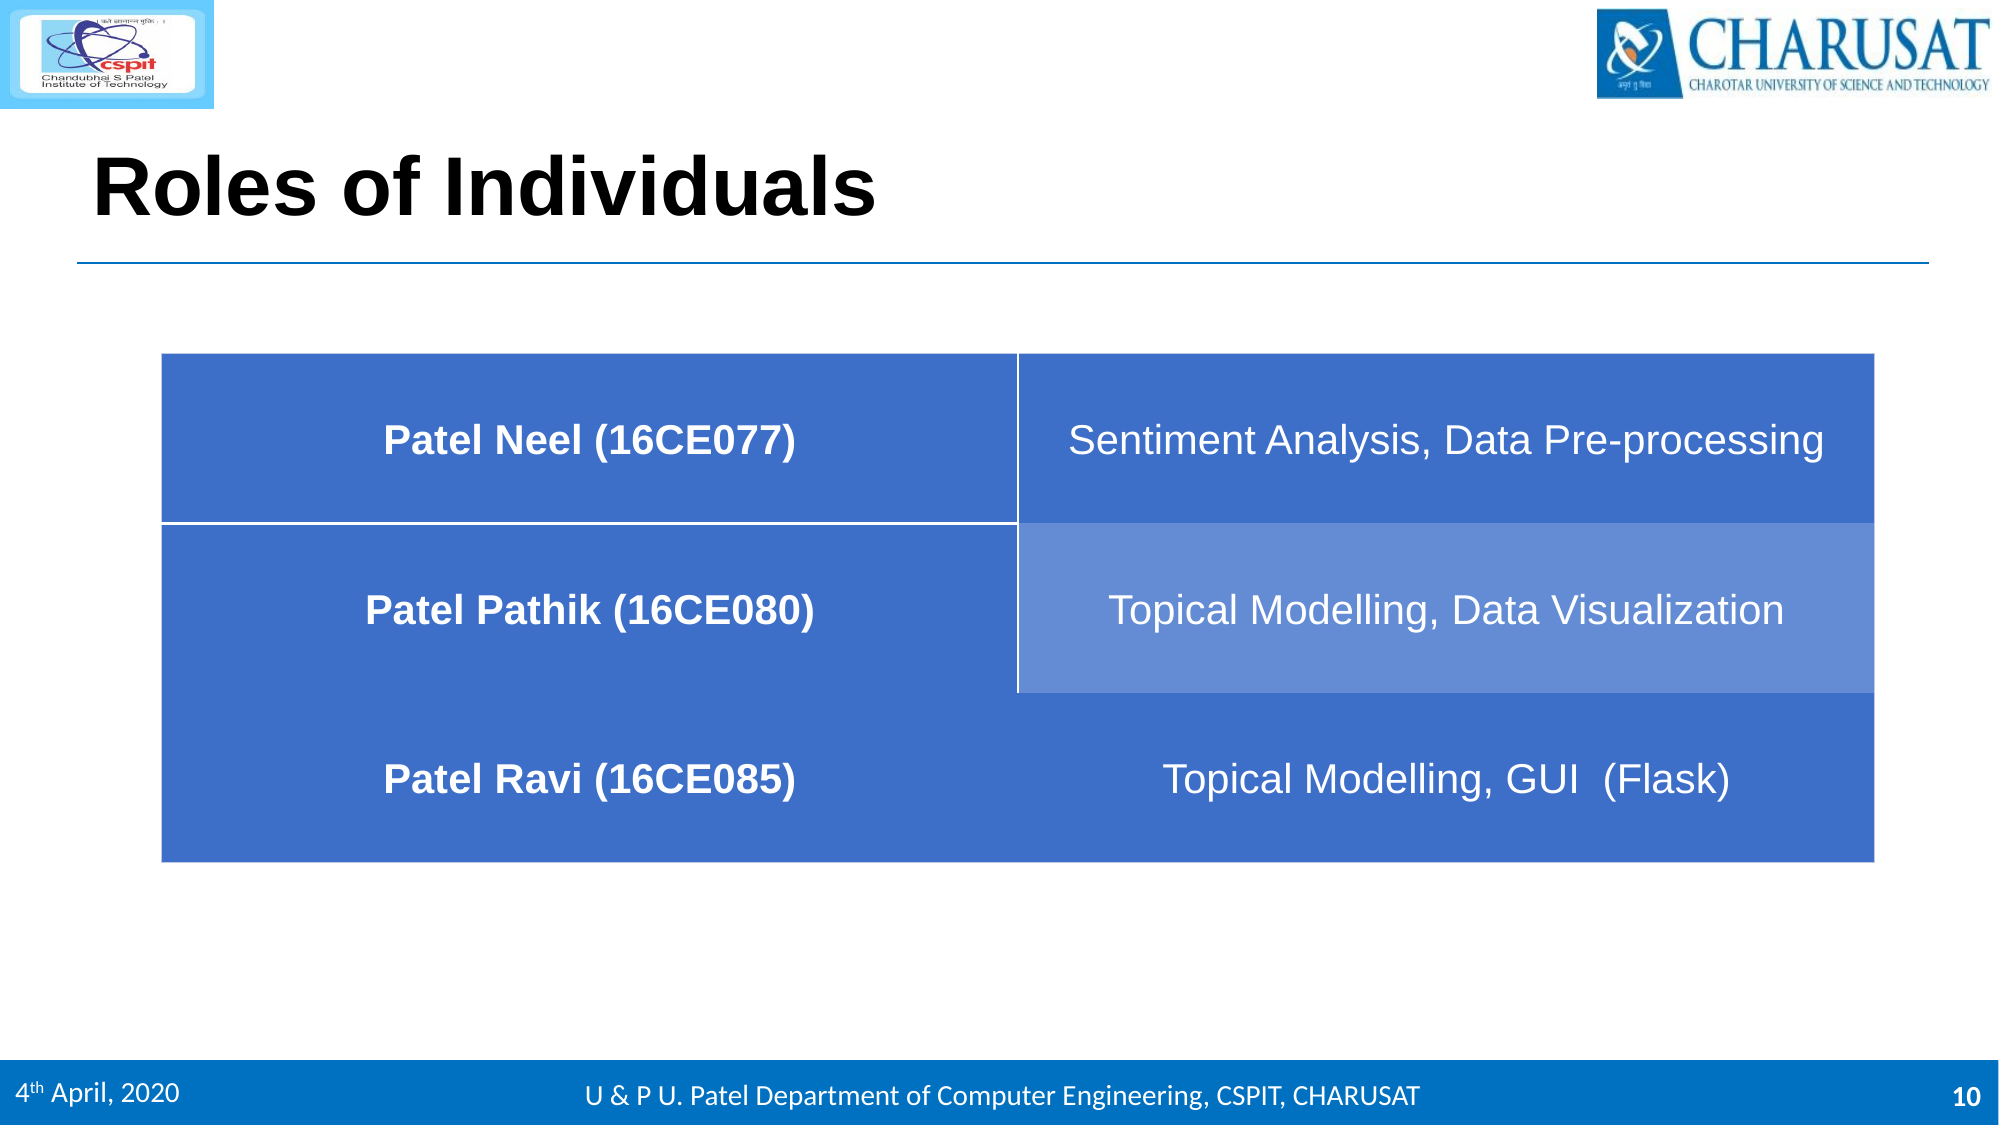

# Roles of Individuals
| Patel Neel (16CE077) | Sentiment Analysis, Data Pre-processing |
| --- | --- |
| Patel Pathik (16CE080) | Topical Modelling, Data Visualization |
| Patel Ravi (16CE085) | Topical Modelling, GUI (Flask) |
4th April, 2020
U & P U. Patel Department of Computer Engineering, CSPIT, CHARUSAT
10